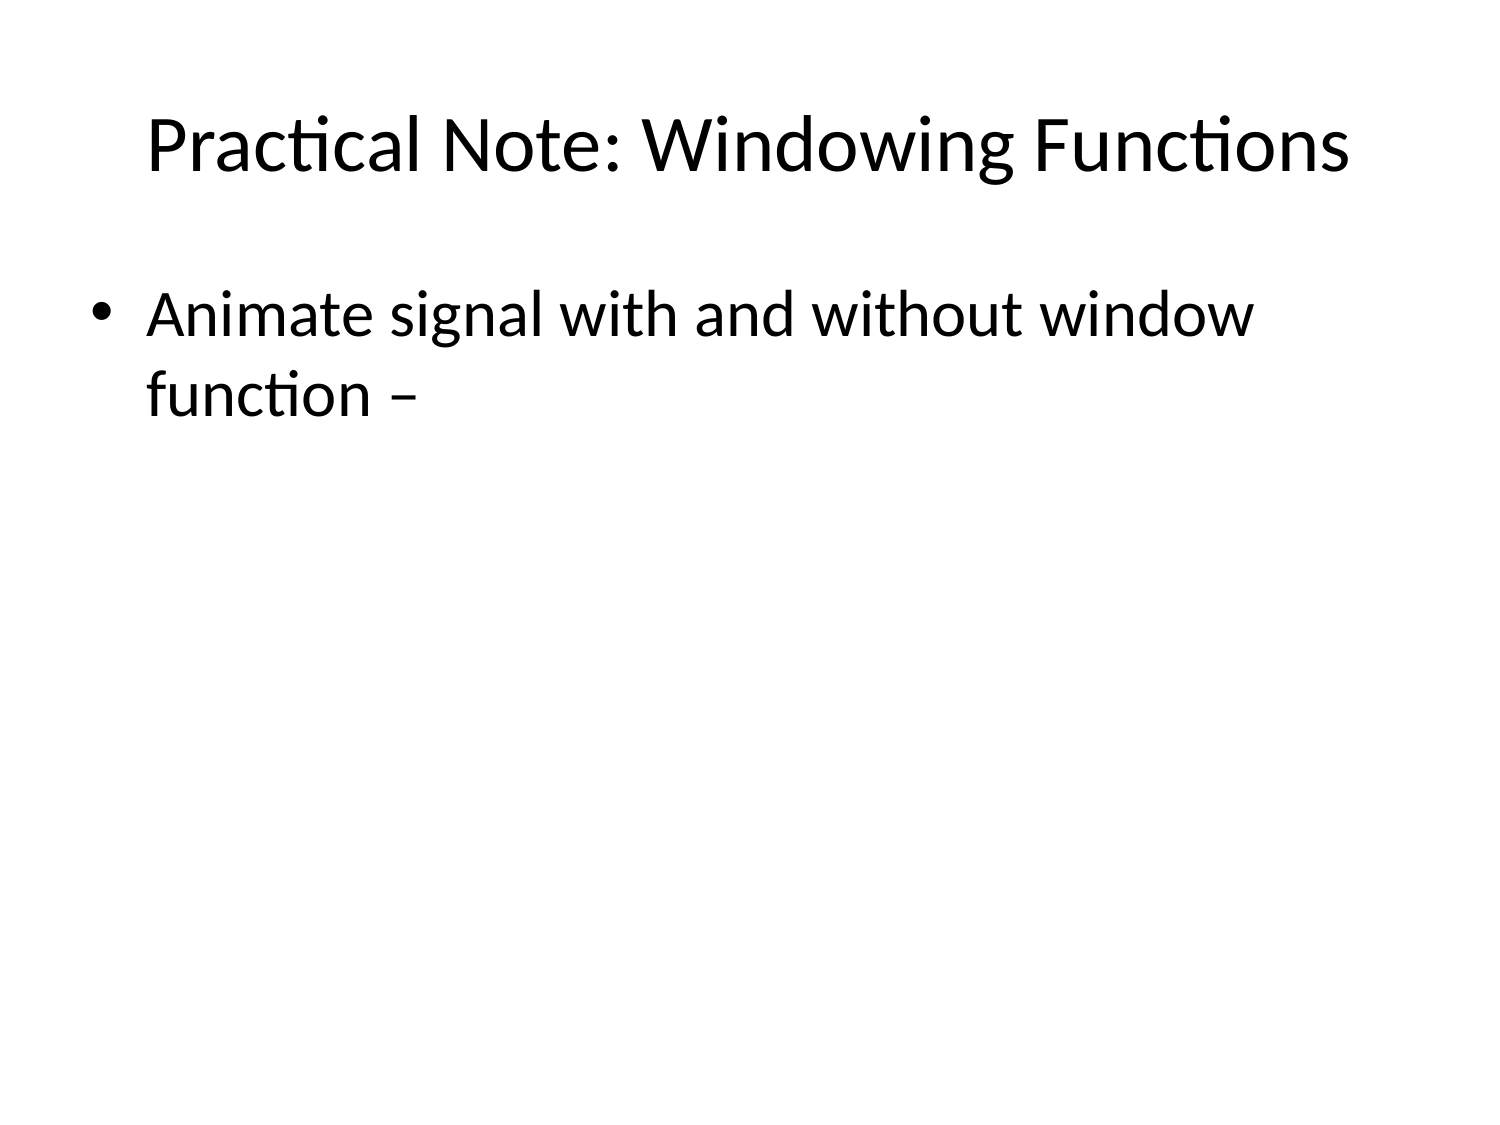

# Practical Note: Windowing Functions
Animate signal with and without window function –